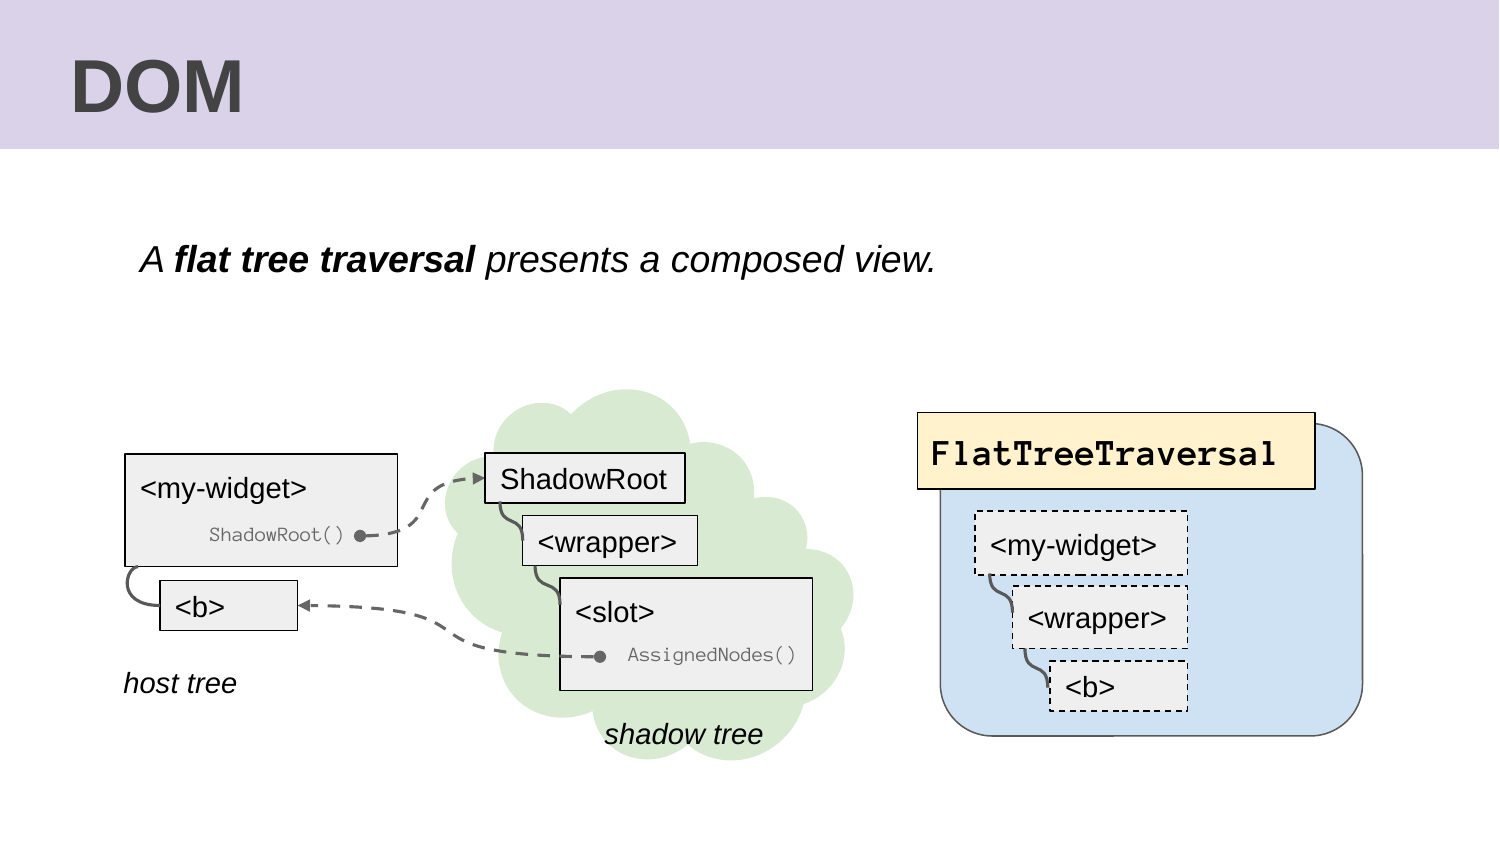

DOM
A flat tree traversal presents a composed view.
FlatTreeTraversal

ShadowRoot
<my-widget>
ShadowRoot()
<my-widget>
<wrapper>
<slot>
<b>
<wrapper>
AssignedNodes()
host tree
<b>
shadow tree